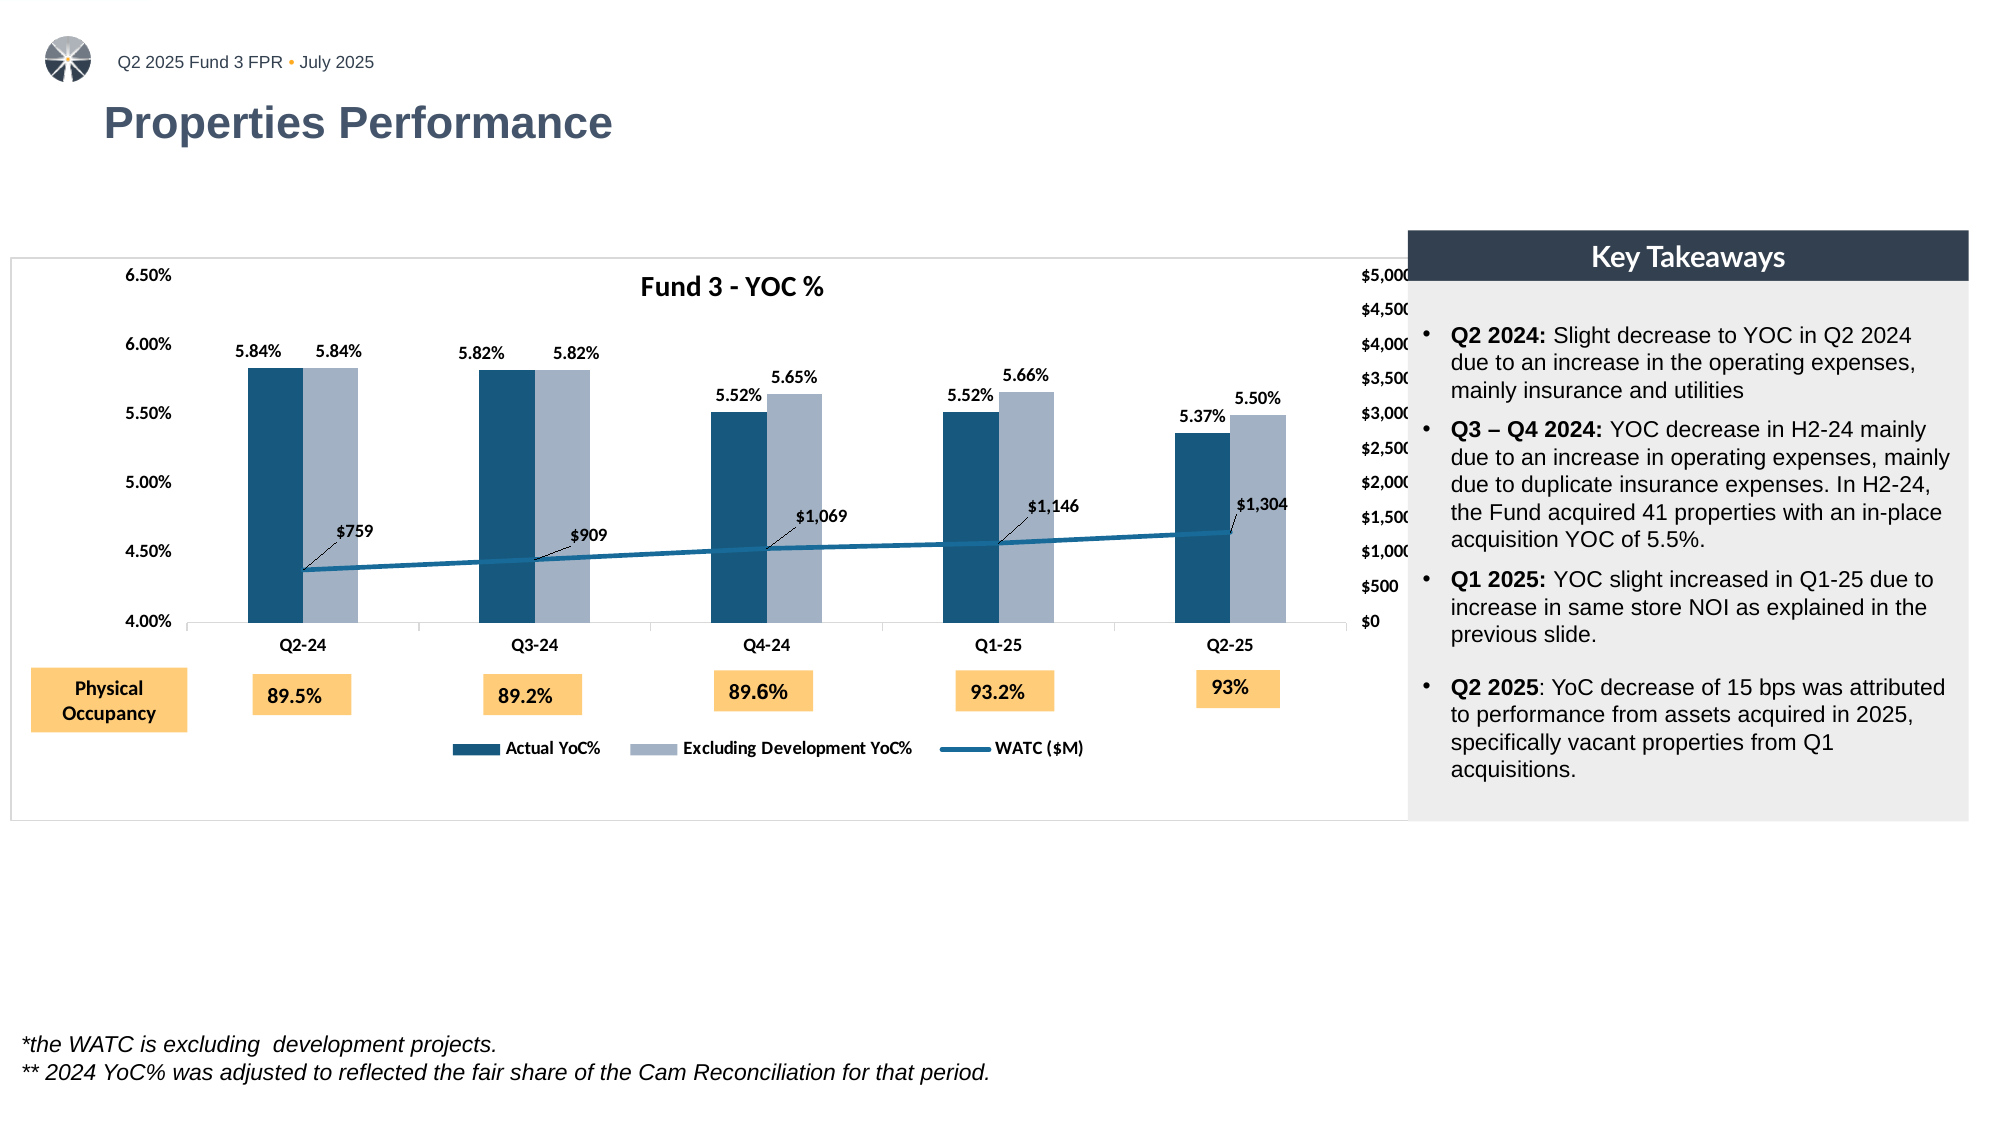

Properties Performance
Key Takeaways

### Chart: Fund 3 - YOC %

| Category | Actual YoC% | Excluding Development YoC% | WATC ($M) |
|---|---|---|---|
| Q2-24 | 0.05835455419595081 | 0.05835455419595081 | 759.0 |
| Q3-24 | 0.0582467335862917 | 0.0582467335862917 | 909.0 |
| Q4-24 | 0.055234474667689694 | 0.056510108688945924 | 1069.0 |
| Q1-25 | 0.05519852377236847 | 0.056642301942238786 | 1146.0 |
| Q2-25 | 0.053685716342480344 | 0.05495683306438962 | 1304.0 |
Q2 2024: Slight decrease to YOC in Q2 2024 due to an increase in the operating expenses, mainly insurance and utilities
Q3 – Q4 2024: YOC decrease in H2-24 mainly due to an increase in operating expenses, mainly due to duplicate insurance expenses. In H2-24, the Fund acquired 41 properties with an in-place acquisition YOC of 5.5%.
Q1 2025: YOC slight increased in Q1-25 due to increase in same store NOI as explained in the previous slide.
Q2 2025: YoC decrease of 15 bps was attributed to performance from assets acquired in 2025, specifically vacant properties from Q1 acquisitions.
Physical Occupancy
89.6%
93.2%
89.5%
89.2%
*the WATC is excluding  development projects.
** 2024 YoC% was adjusted to reflected the fair share of the Cam Reconciliation for that period.